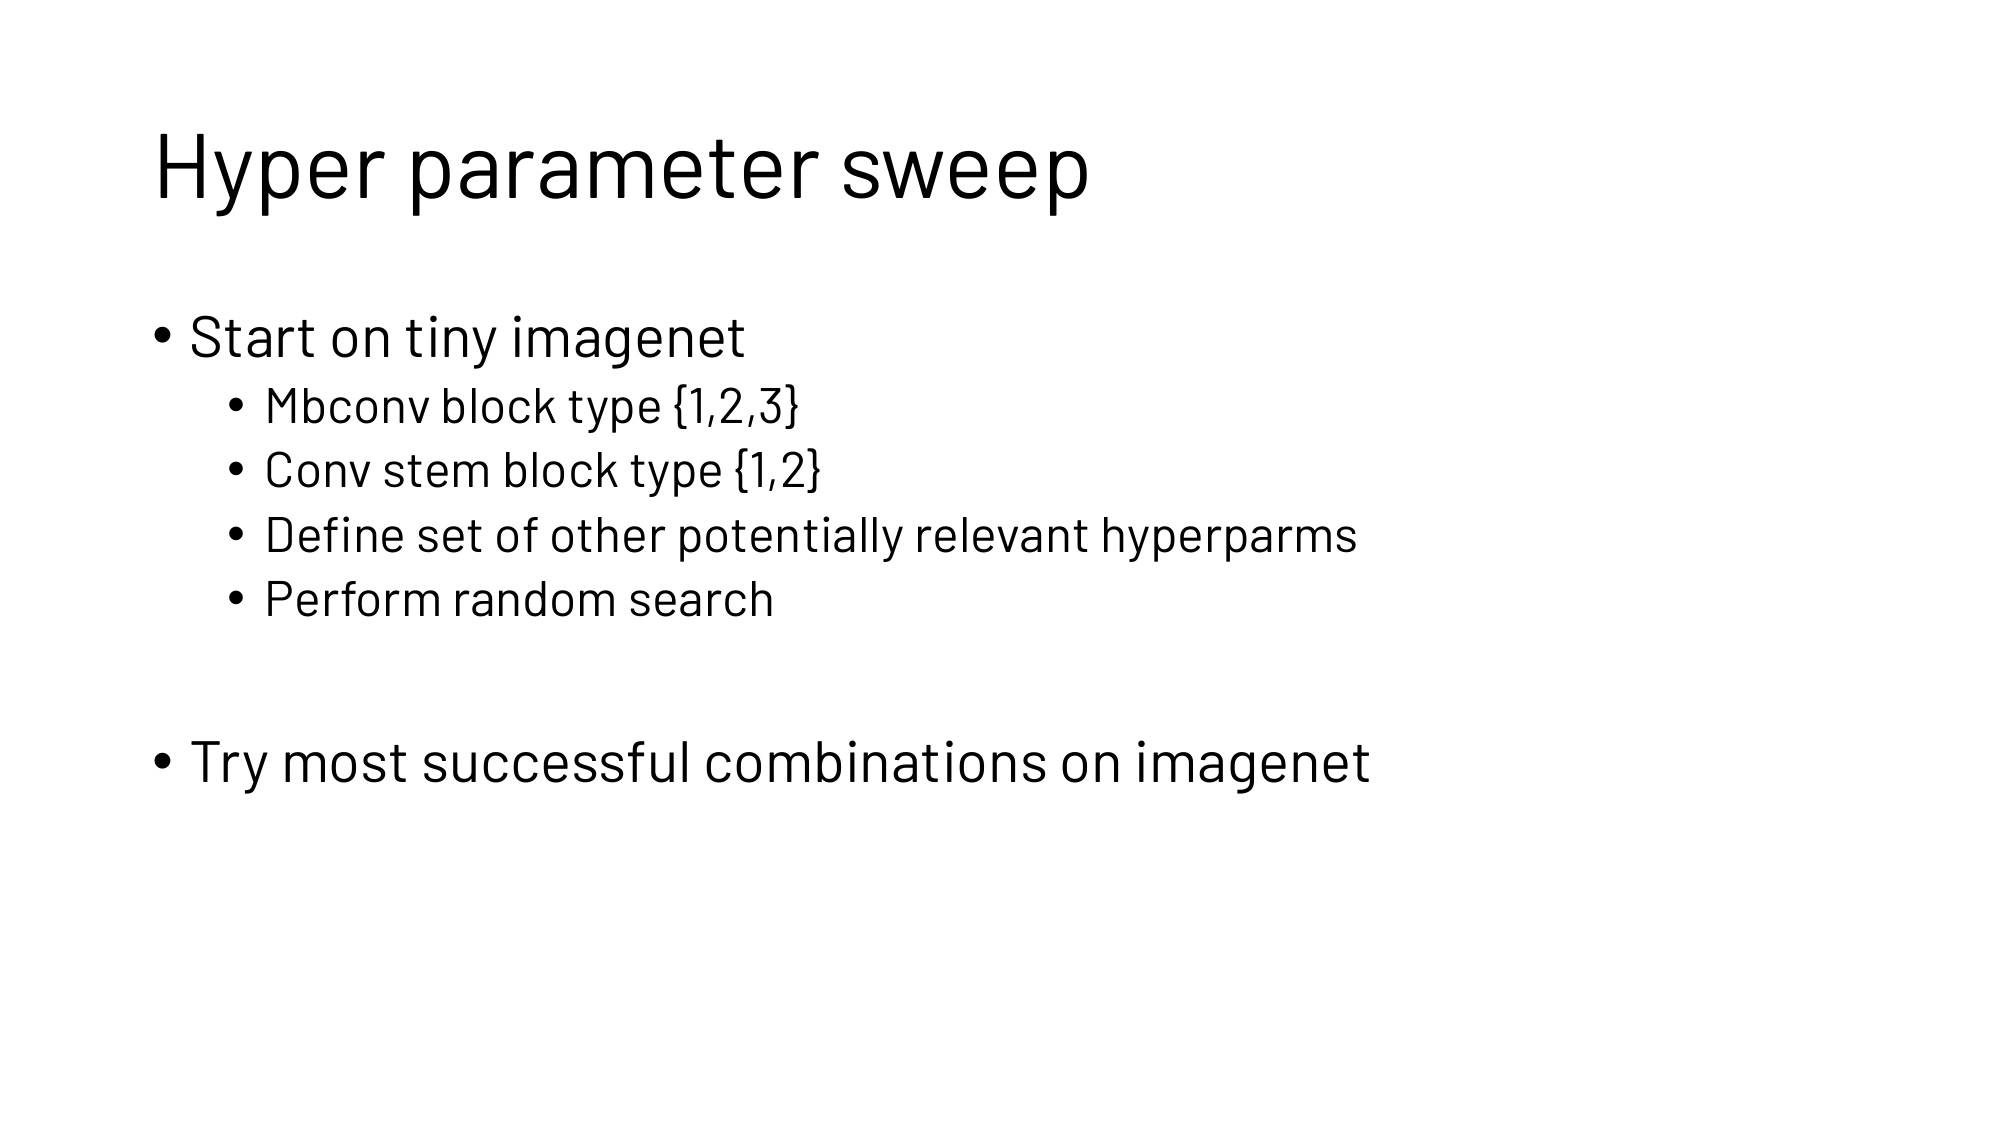

# Hyper parameter sweep
Start on tiny imagenet
Mbconv block type {1,2,3}
Conv stem block type {1,2}
Define set of other potentially relevant hyperparms
Perform random search

Try most successful combinations on imagenet